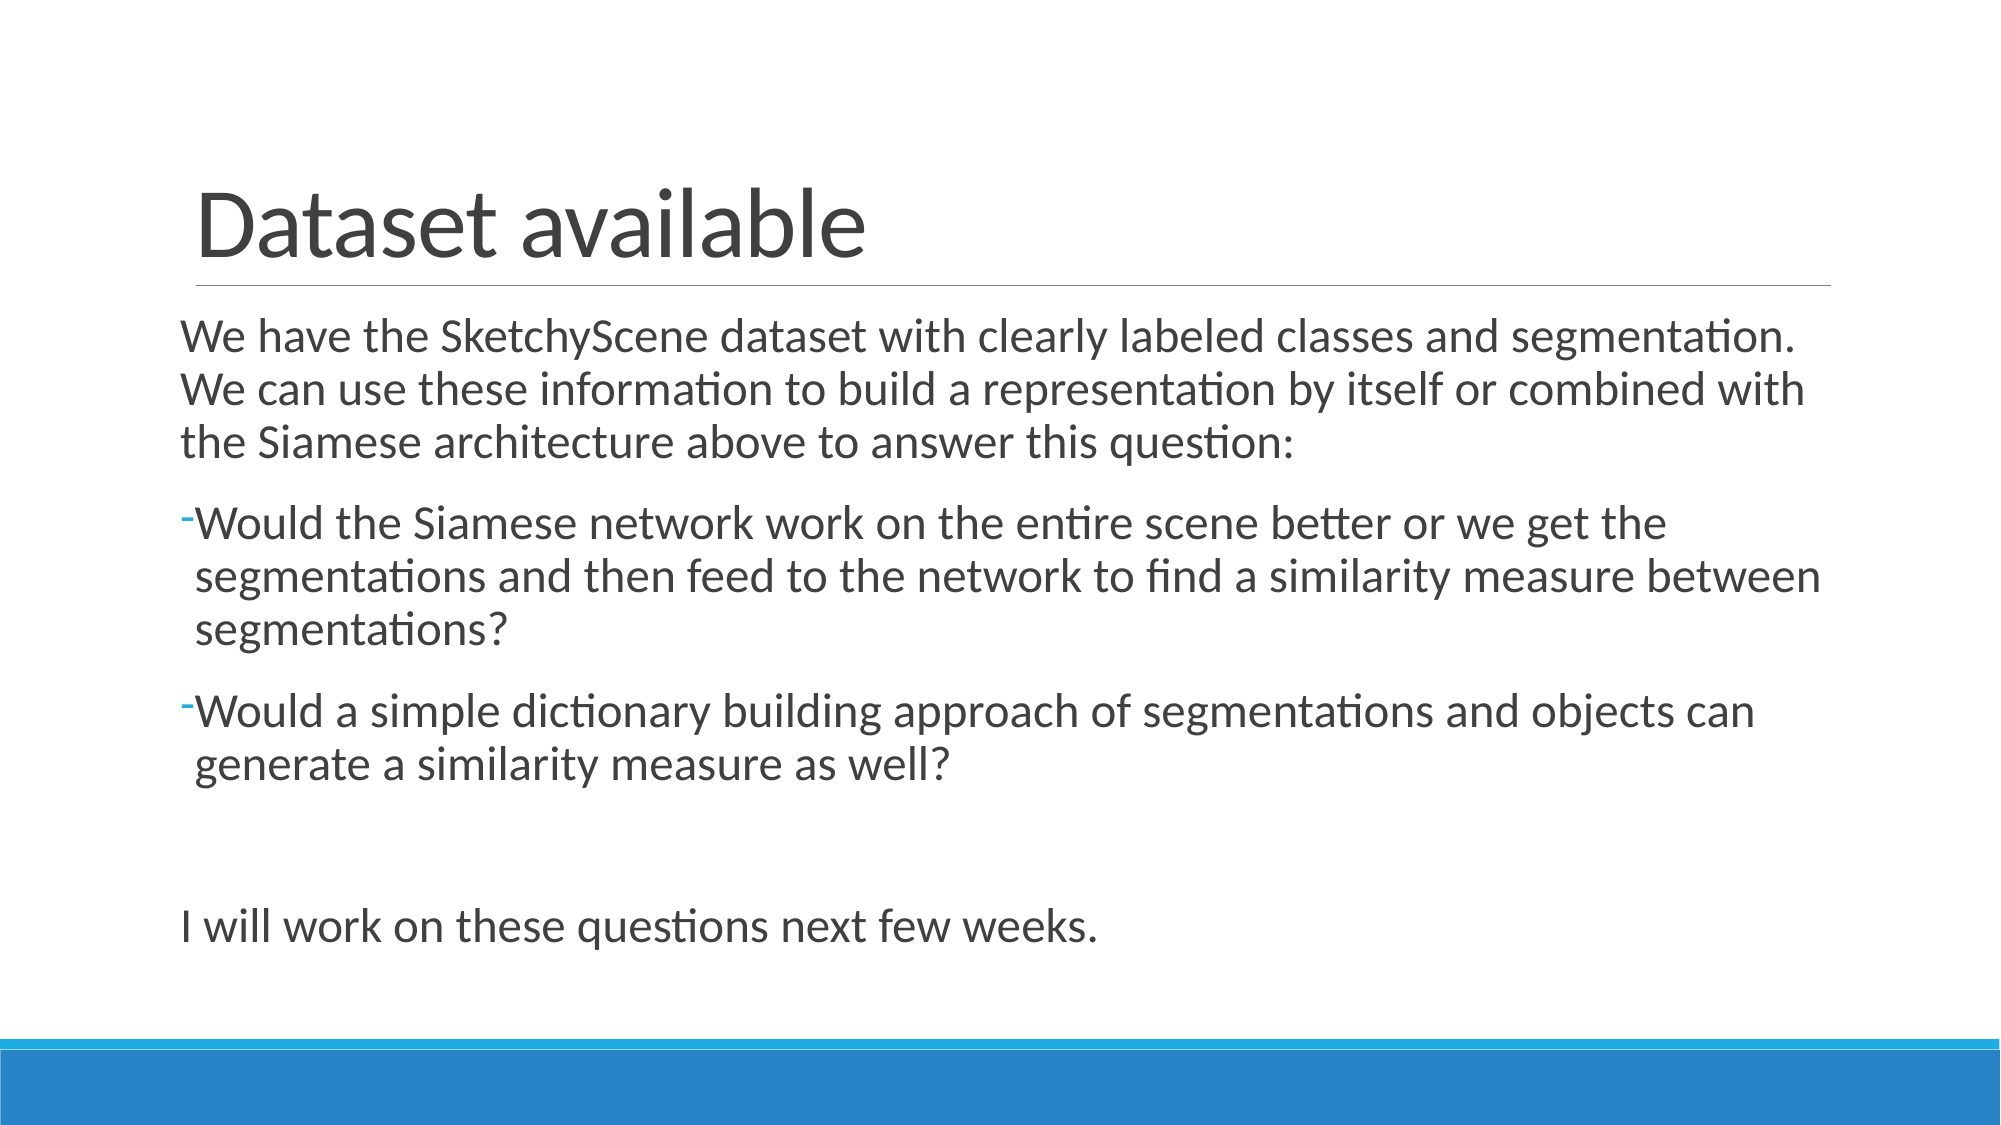

# Dataset available
We have the SketchyScene dataset with clearly labeled classes and segmentation. We can use these information to build a representation by itself or combined with the Siamese architecture above to answer this question:
Would the Siamese network work on the entire scene better or we get the segmentations and then feed to the network to find a similarity measure between segmentations?
Would a simple dictionary building approach of segmentations and objects can generate a similarity measure as well?

I will work on these questions next few weeks.